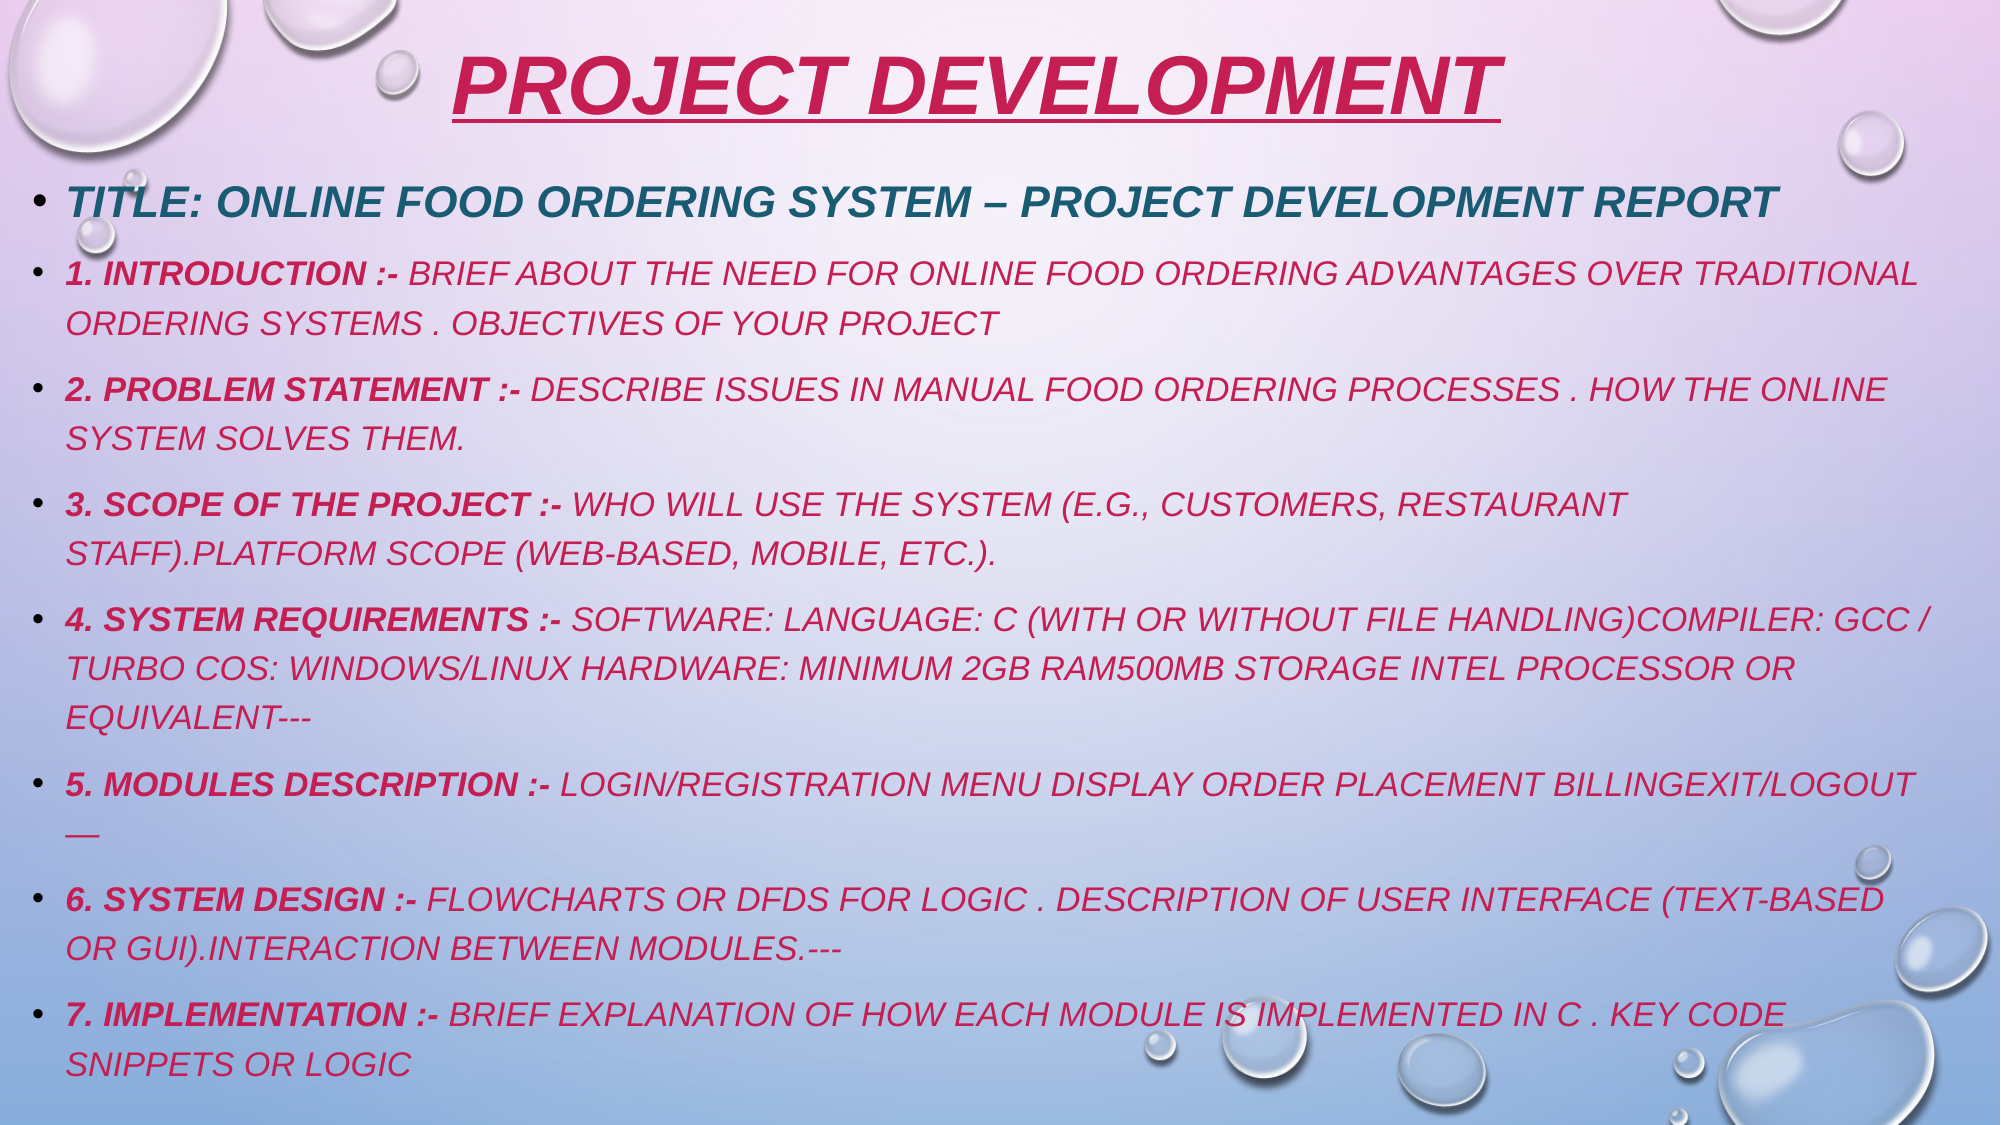

# Project development
Title: Online Food Ordering System – Project Development Report
1. Introduction :- Brief about the need for online food ordering Advantages over traditional ordering systems . Objectives of your project
2. Problem Statement :- Describe issues in manual food ordering processes . How the online system solves them.
3. Scope of the Project :- Who will use the system (e.g., customers, restaurant staff).Platform scope (web-based, mobile, etc.).
4. System Requirements :- Software: Language: C (with or without file handling)Compiler: GCC / Turbo COS: Windows/Linux Hardware: Minimum 2GB RAM500MB storage Intel processor or equivalent---
5. Modules Description :- Login/Registration Menu Display Order Placement BillingExit/Logout—
6. System Design :- Flowcharts or DFDs for logic . Description of user interface (text-based or GUI).Interaction between modules.---
7. Implementation :- Brief explanation of how each module is implemented in C . Key code snippets or logic